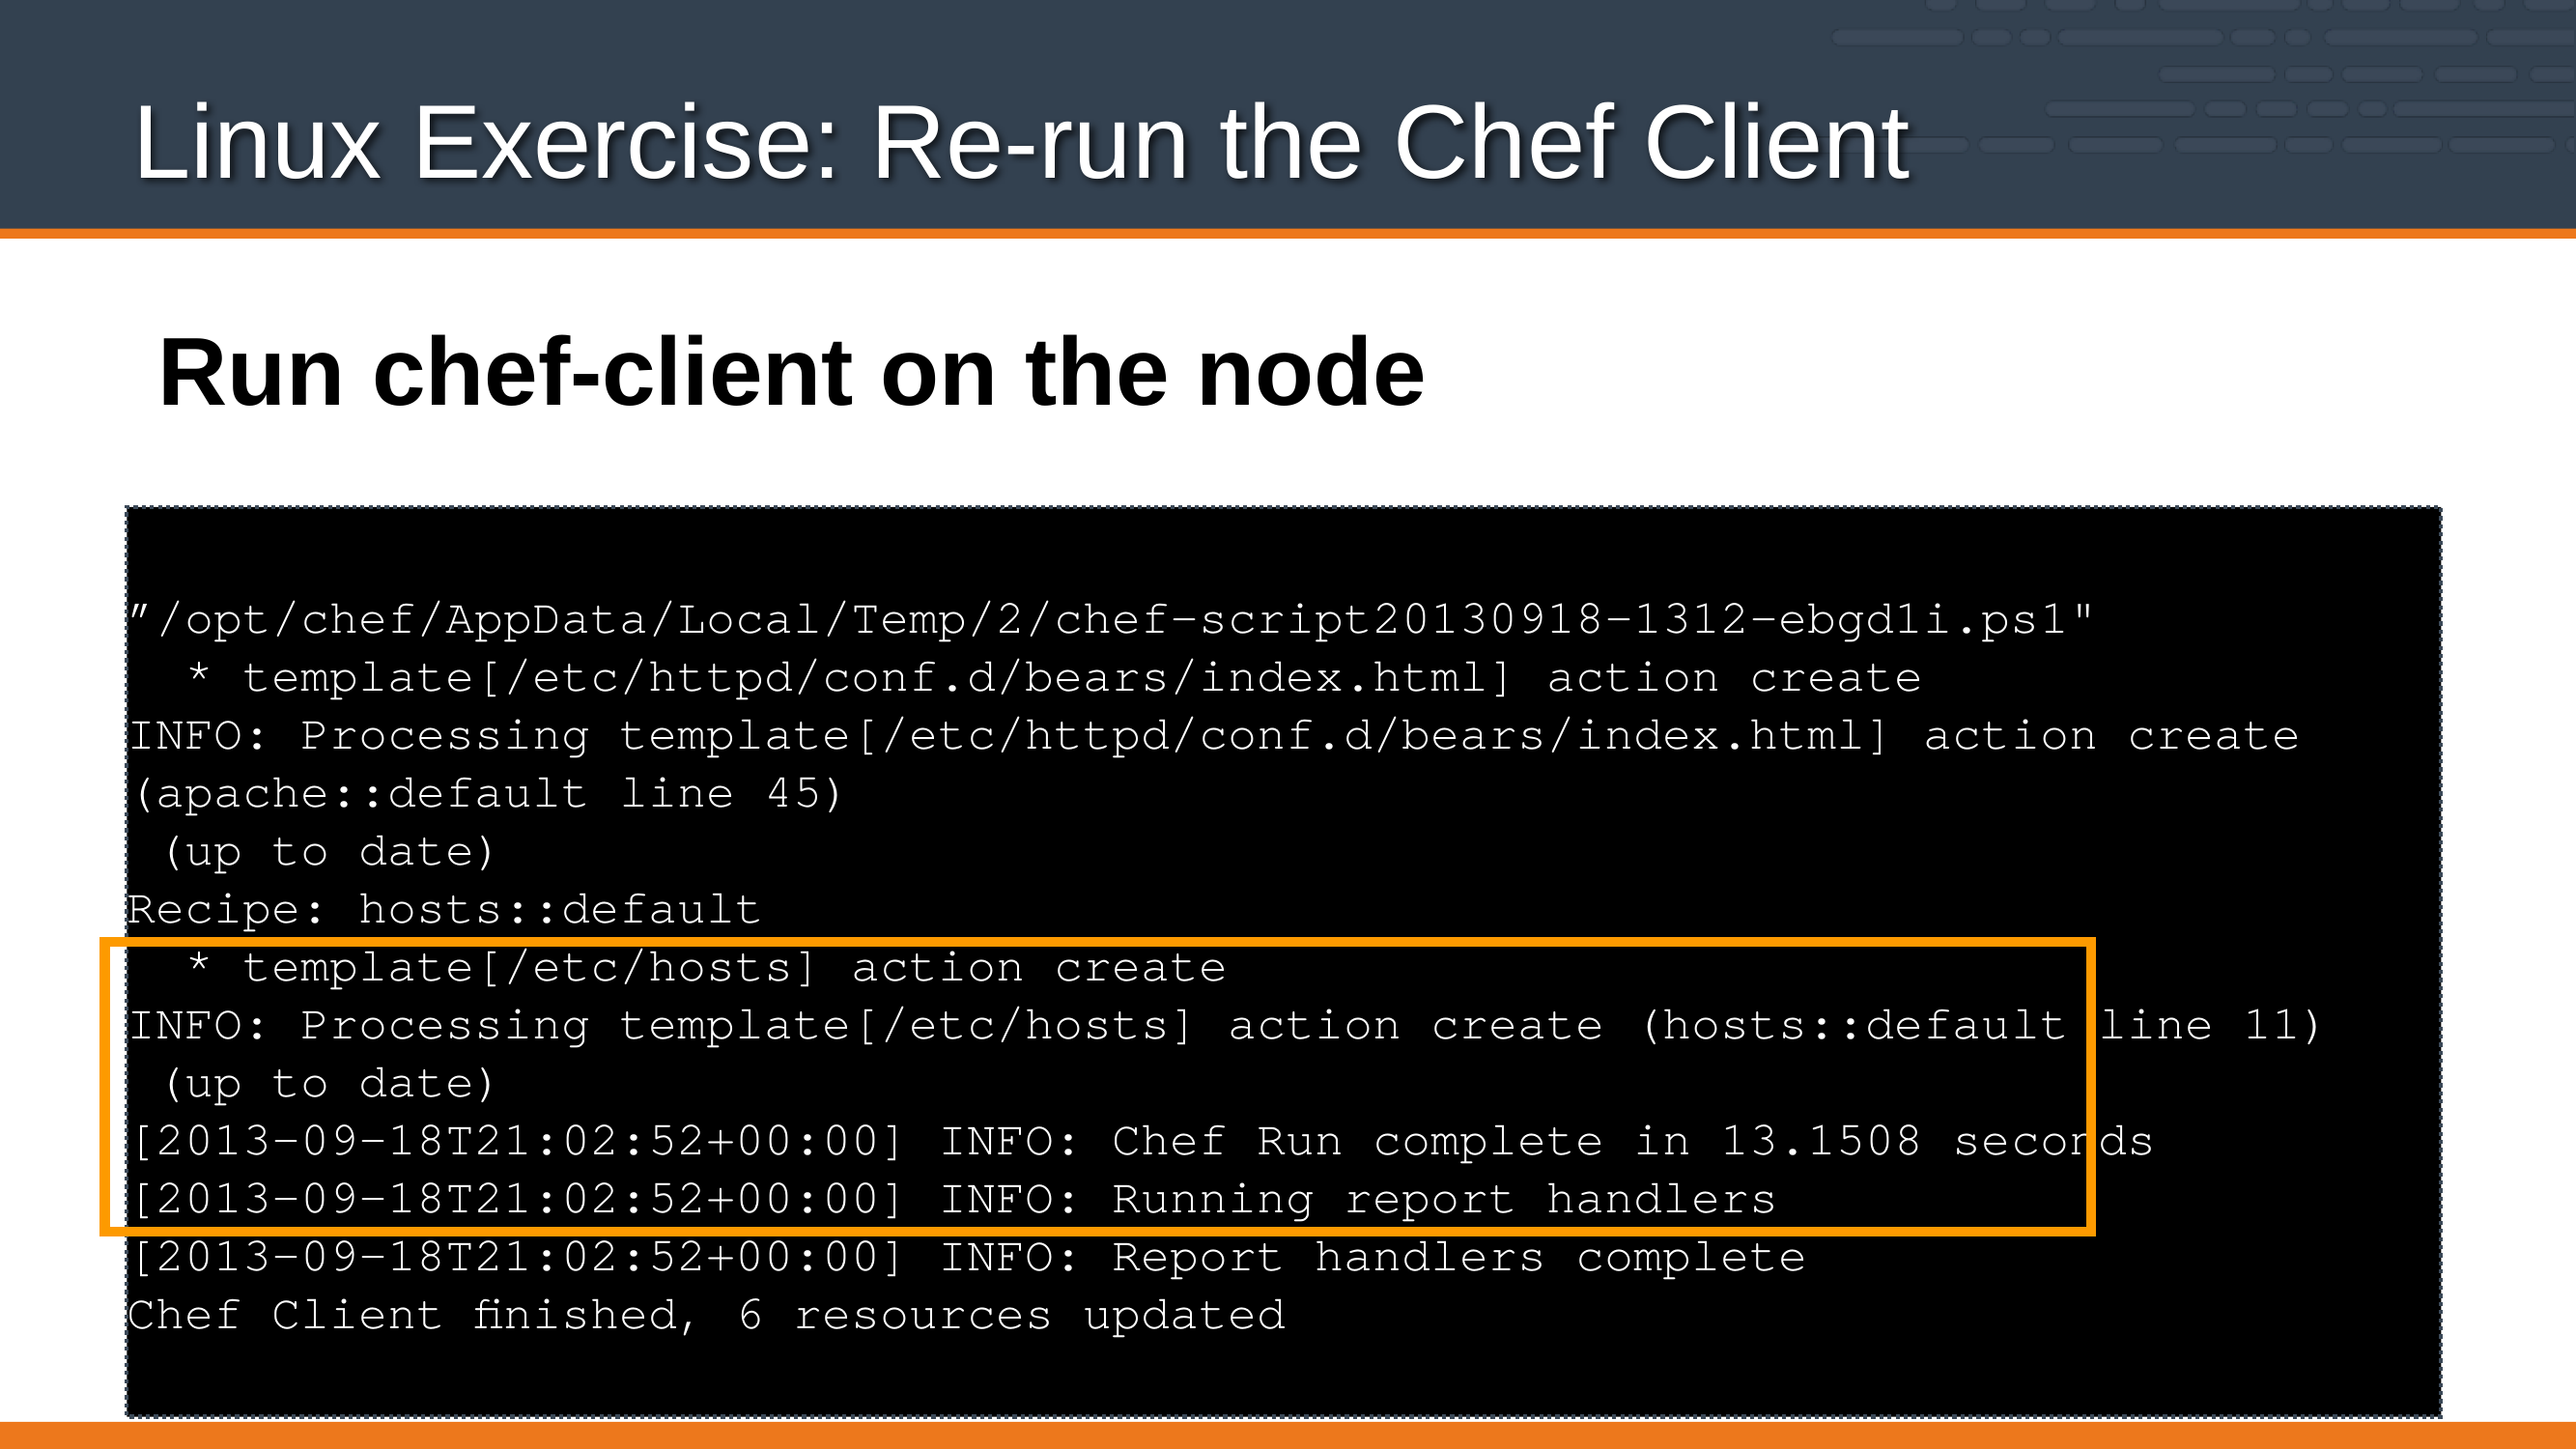

# Linux Exercise: Re-run the Chef Client
Run chef-client on the node
”/opt/chef/AppData/Local/Temp/2/chef-script20130918-1312-ebgd1i.ps1"
  * template[/etc/httpd/conf.d/bears/index.html] action create
INFO: Processing template[/etc/httpd/conf.d/bears/index.html] action create (apache::default line 45)
 (up to date)
Recipe: hosts::default
  * template[/etc/hosts] action create
INFO: Processing template[/etc/hosts] action create (hosts::default line 11)
 (up to date)
[2013-09-18T21:02:52+00:00] INFO: Chef Run complete in 13.1508 seconds
[2013-09-18T21:02:52+00:00] INFO: Running report handlers
[2013-09-18T21:02:52+00:00] INFO: Report handlers complete
Chef Client finished, 6 resources updated